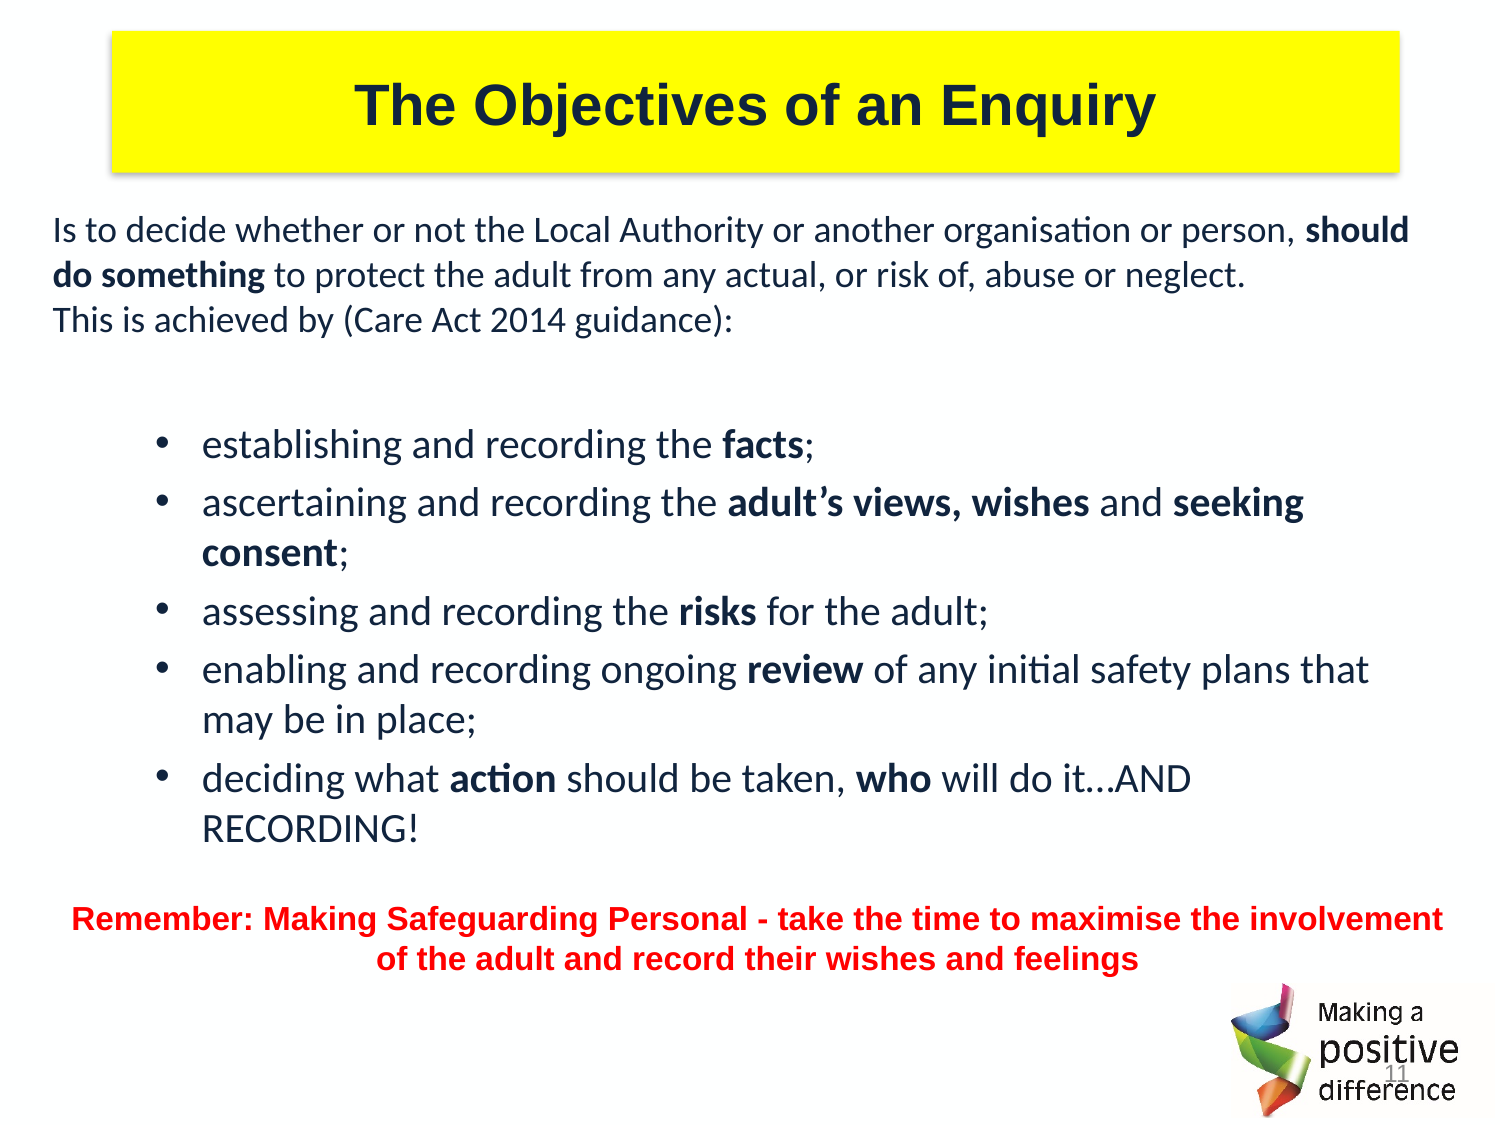

# The Objectives of an Enquiry
Is to decide whether or not the Local Authority or another organisation or person, should do something to protect the adult from any actual, or risk of, abuse or neglect.
This is achieved by (Care Act 2014 guidance):

establishing and recording the facts;
ascertaining and recording the adult’s views, wishes and seeking consent;
assessing and recording the risks for the adult;
enabling and recording ongoing review of any initial safety plans that may be in place;
deciding what action should be taken, who will do it…AND RECORDING!

Remember: Making Safeguarding Personal - take the time to maximise the involvement of the adult and record their wishes and feelings
11